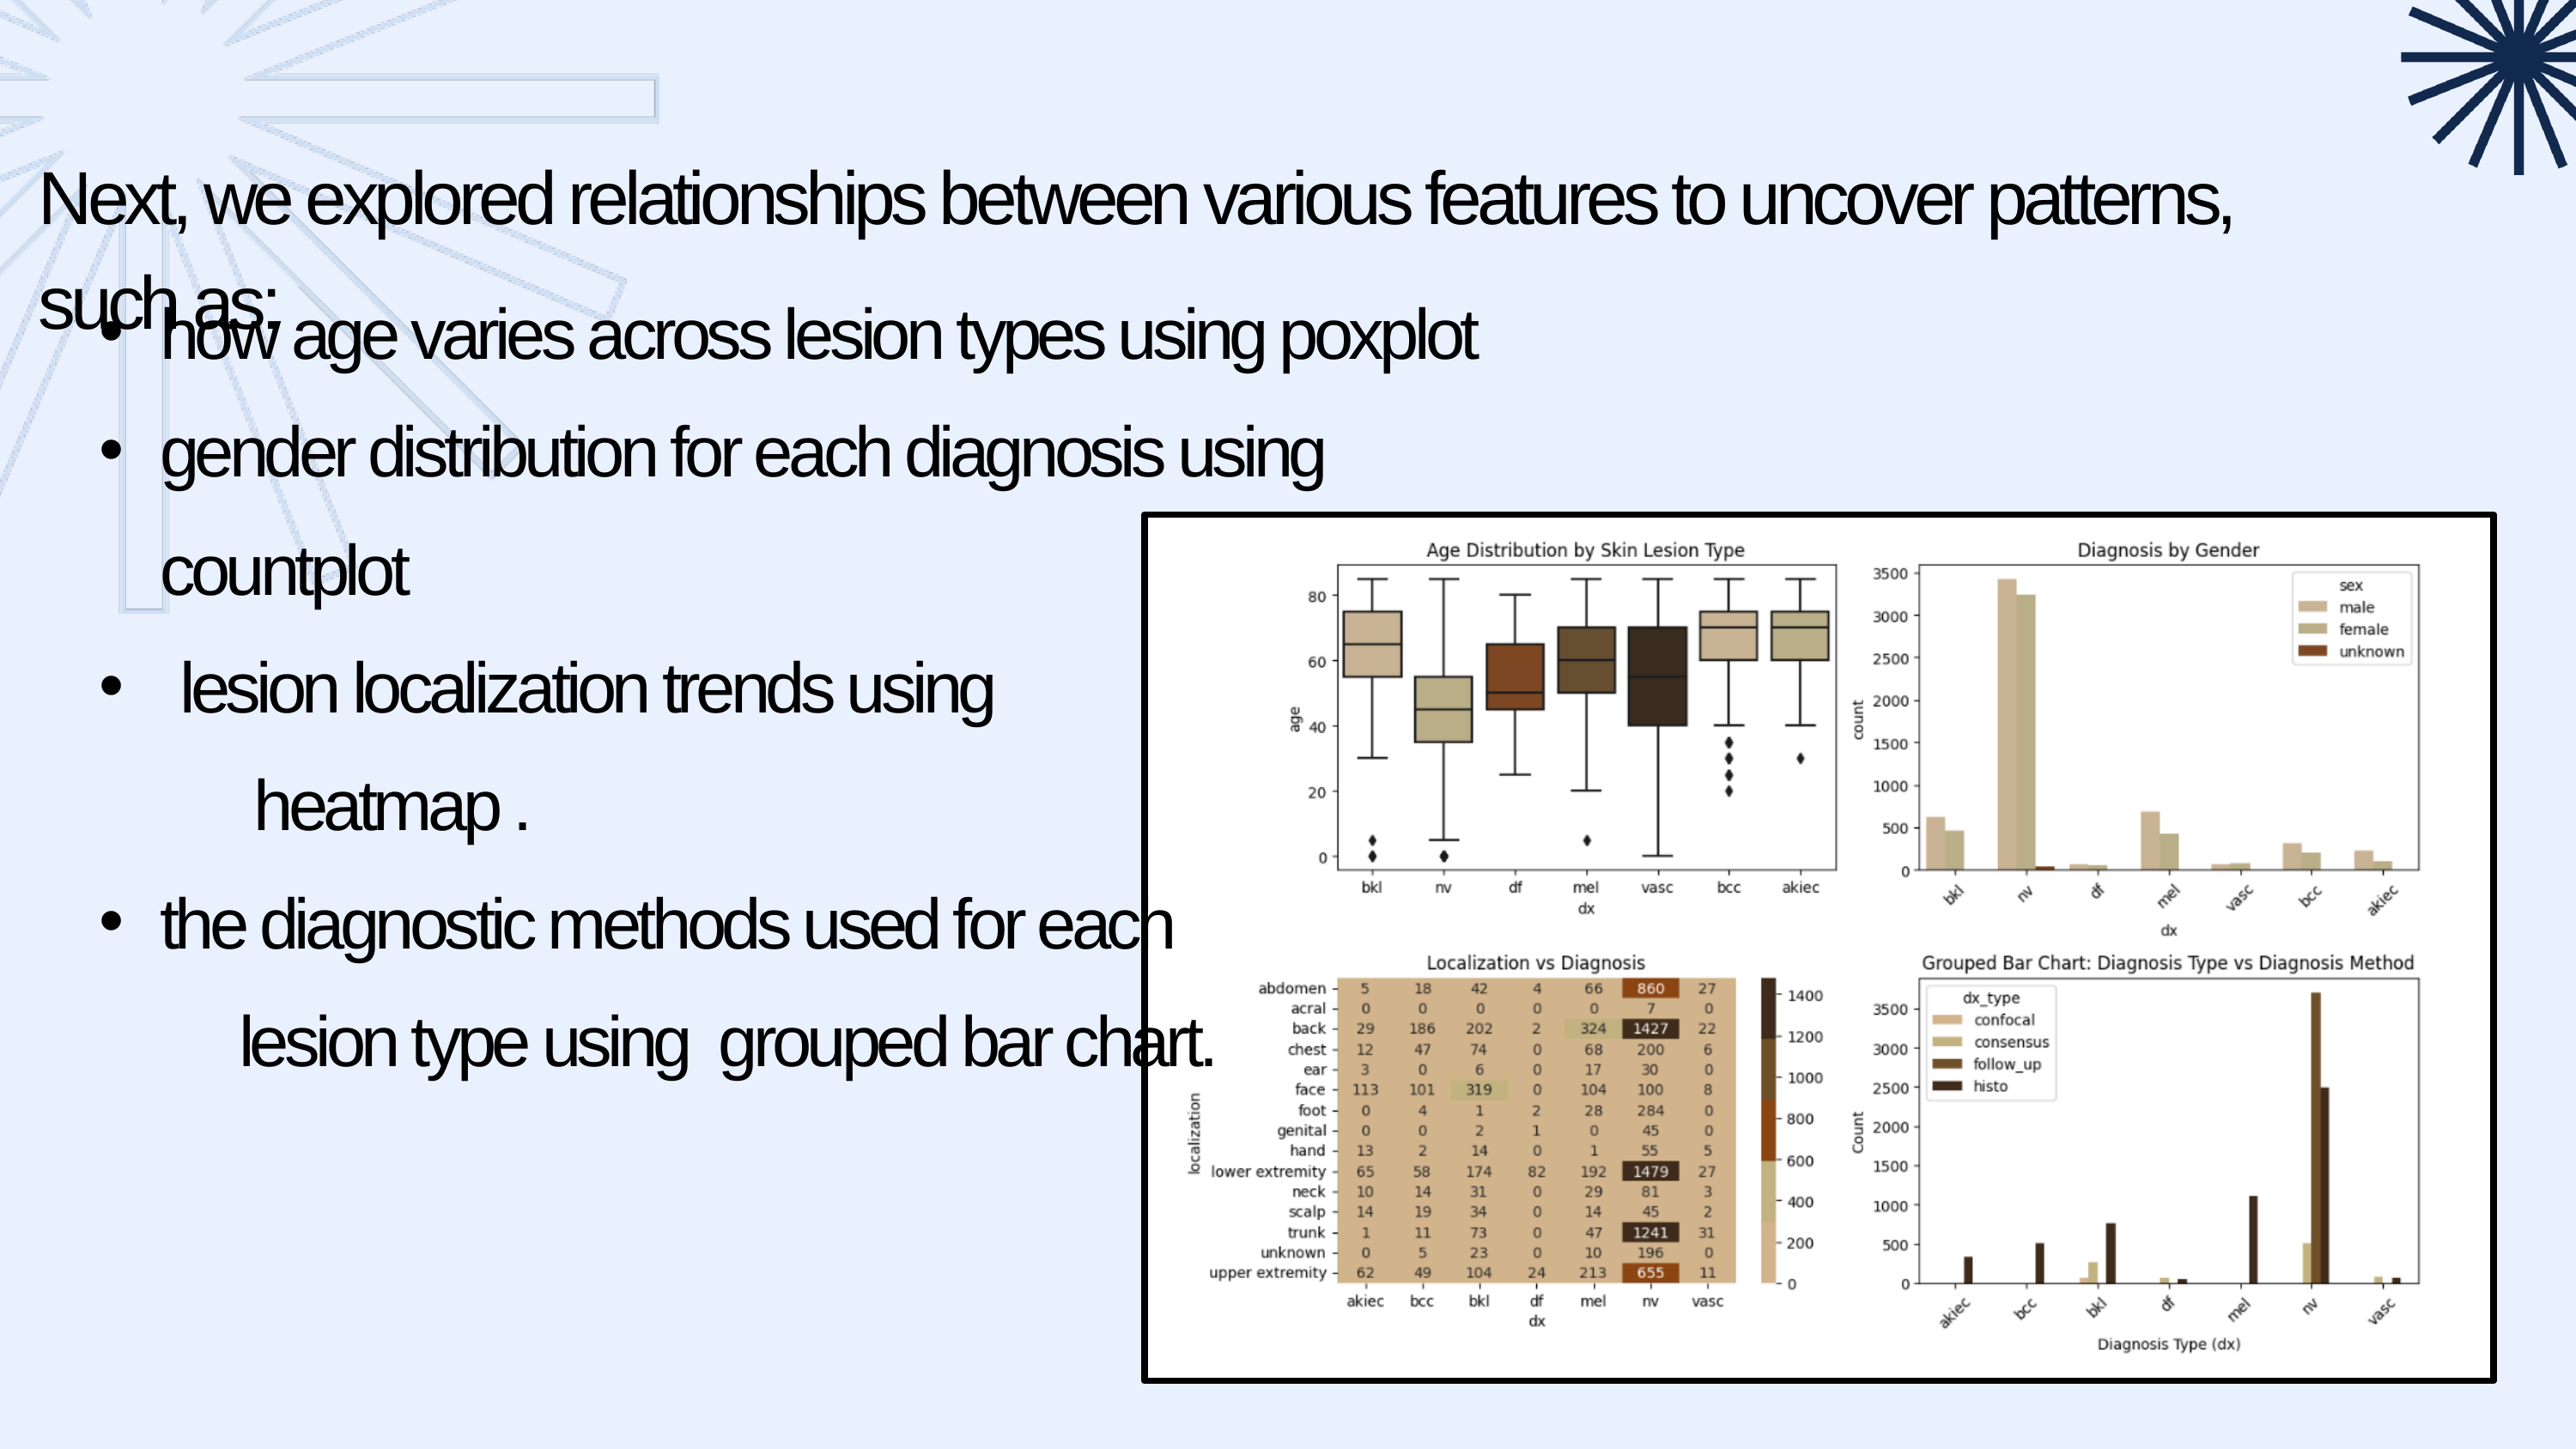

Next, we explored relationships between various features to uncover patterns, such as:

how age varies across lesion types using poxplot
gender distribution for each diagnosis using  countplot
 lesion localization trends using
              heatmap .
the diagnostic methods used for each
             lesion type using  grouped bar chart.